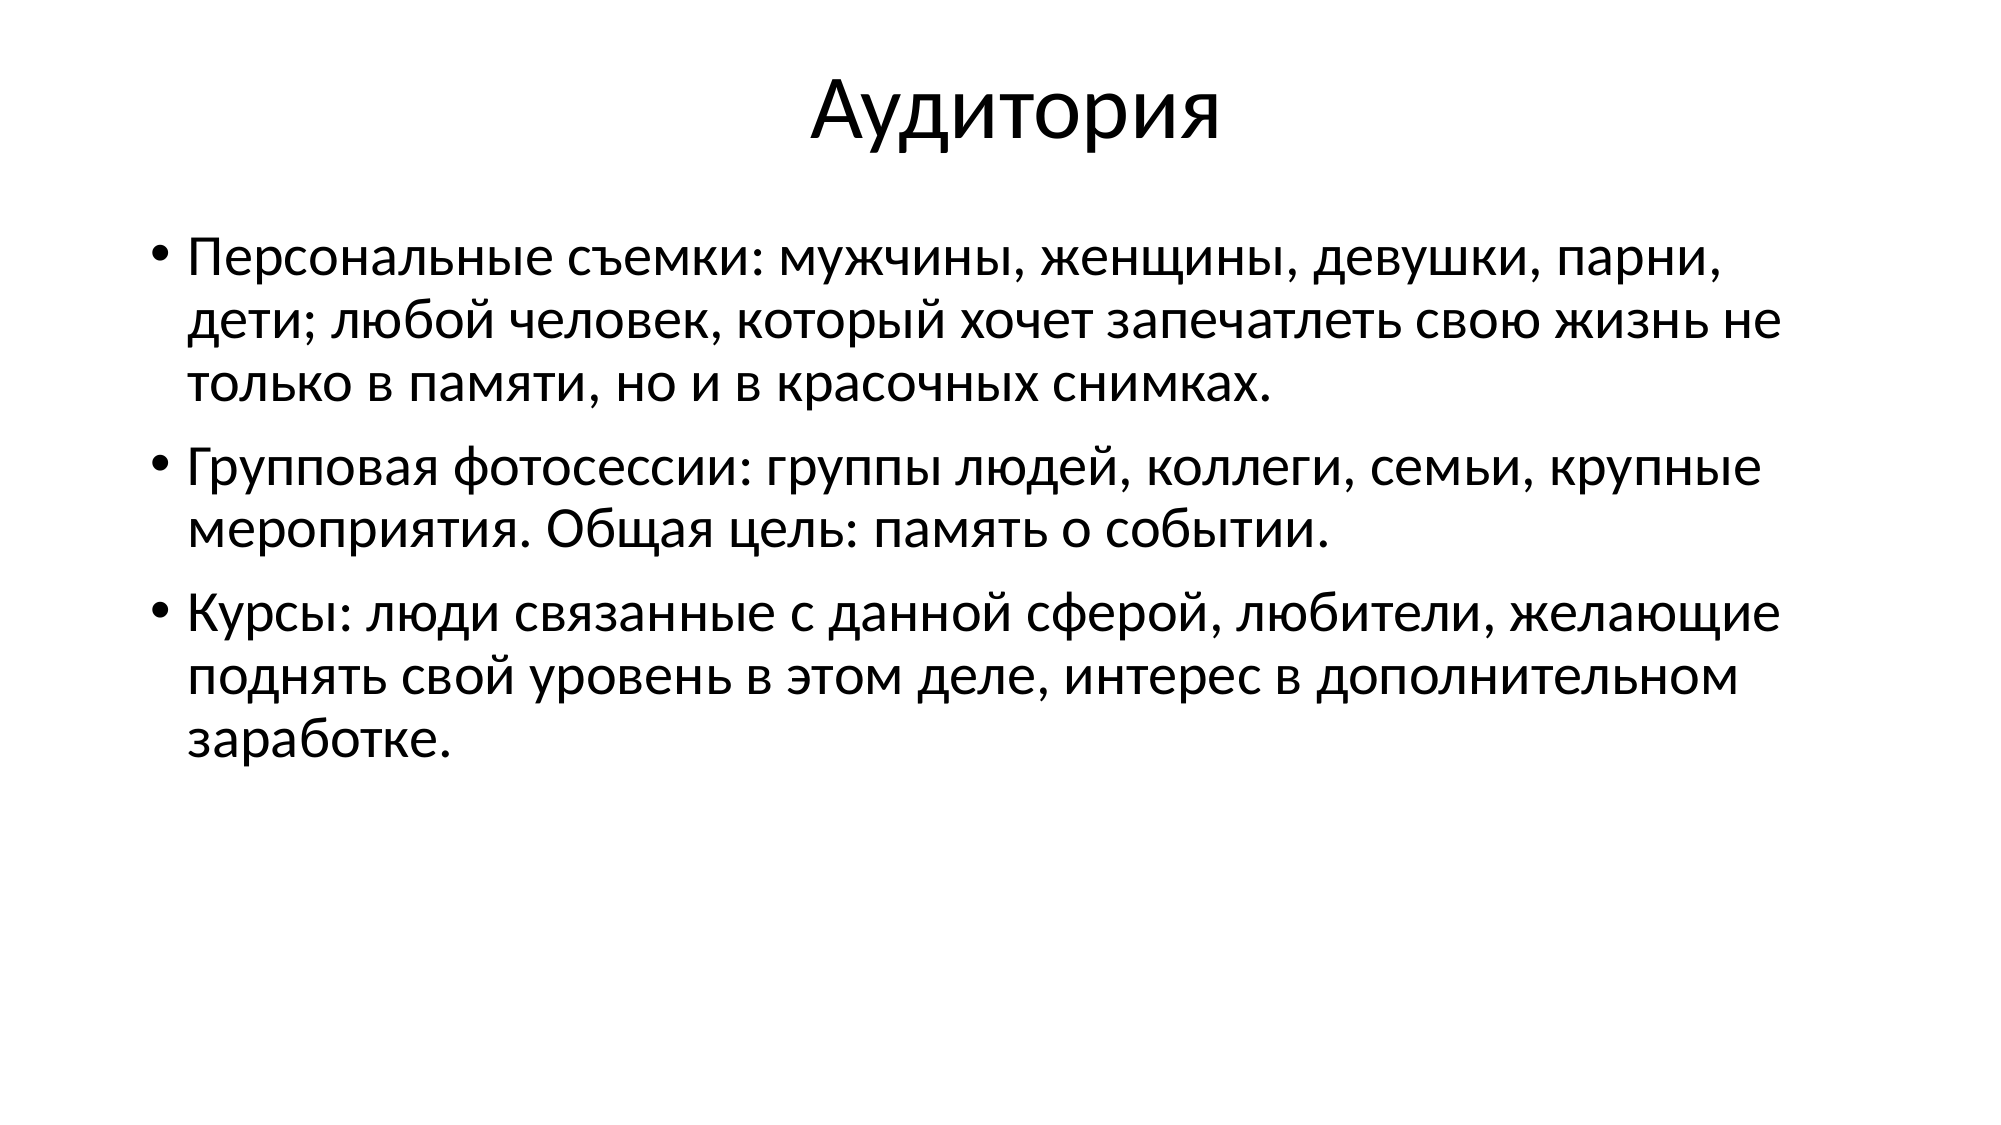

# Аудитория
Персональные съемки: мужчины, женщины, девушки, парни, дети; любой человек, который хочет запечатлеть свою жизнь не только в памяти, но и в красочных снимках.
Групповая фотосессии: группы людей, коллеги, семьи, крупные мероприятия. Общая цель: память о событии.
Курсы: люди связанные с данной сферой, любители, желающие поднять свой уровень в этом деле, интерес в дополнительном заработке.